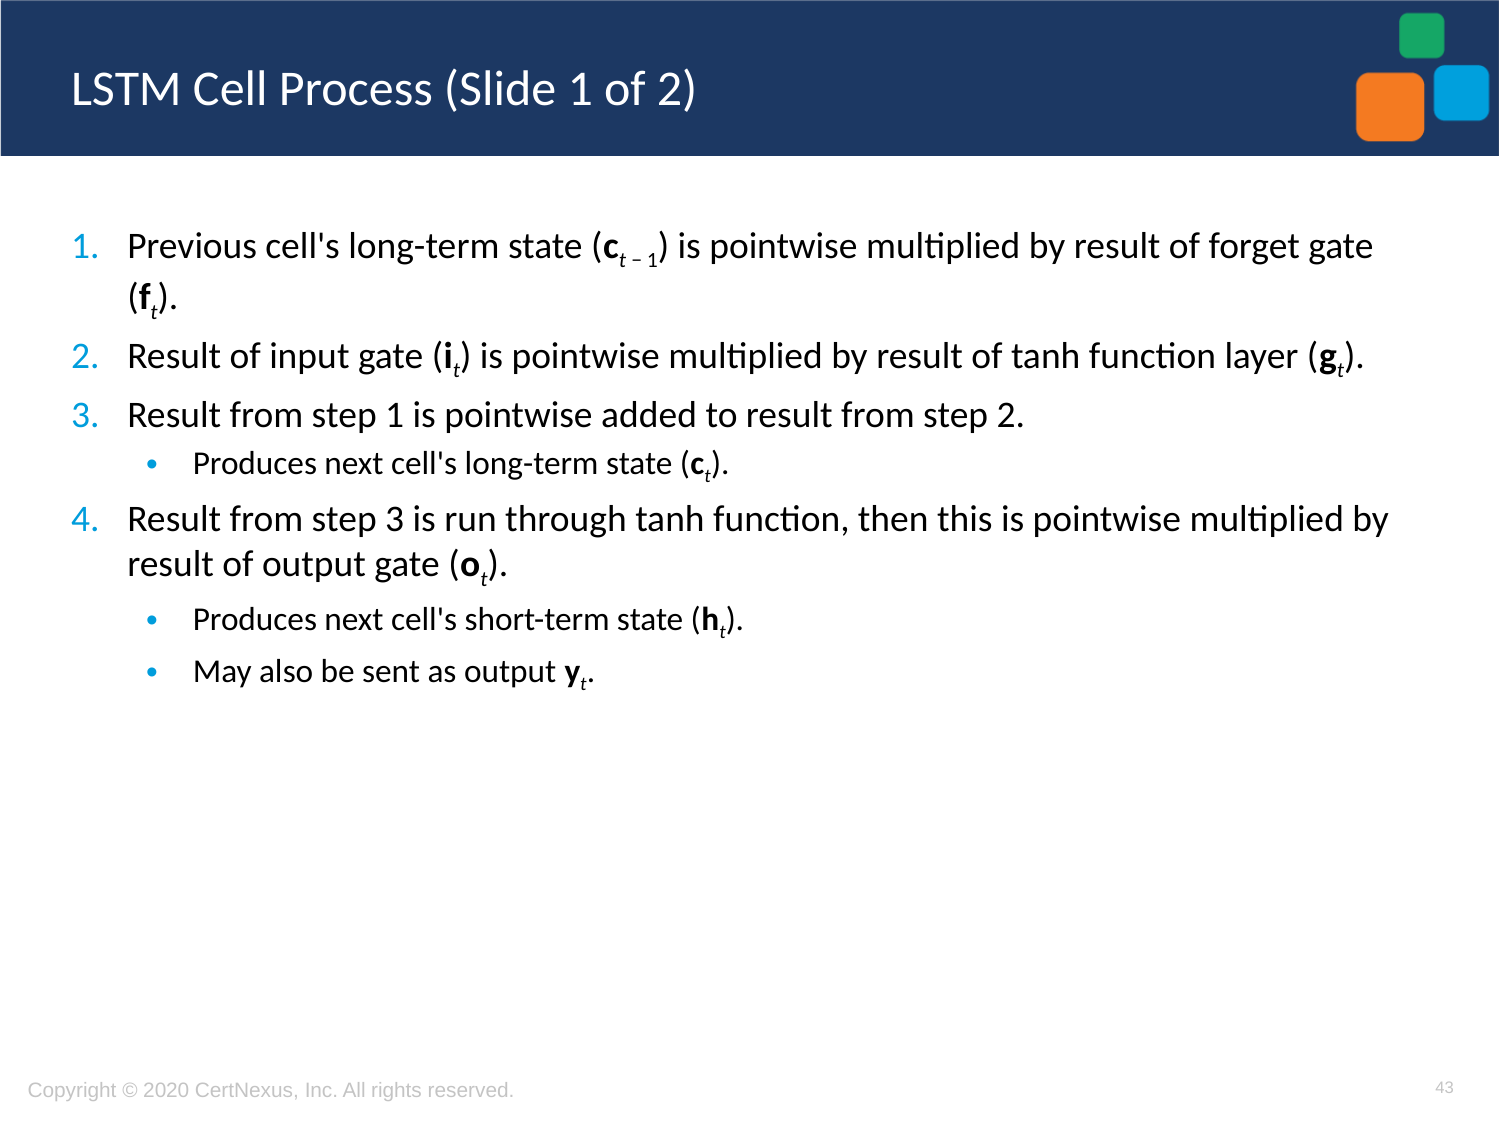

# LSTM Cell Process (Slide 1 of 2)
Previous cell's long-term state (ct − 1) is pointwise multiplied by result of forget gate (ft).
Result of input gate (it) is pointwise multiplied by result of tanh function layer (gt).
Result from step 1 is pointwise added to result from step 2.
Produces next cell's long-term state (ct).
Result from step 3 is run through tanh function, then this is pointwise multiplied by result of output gate (ot).
Produces next cell's short-term state (ht).
May also be sent as output yt.
43